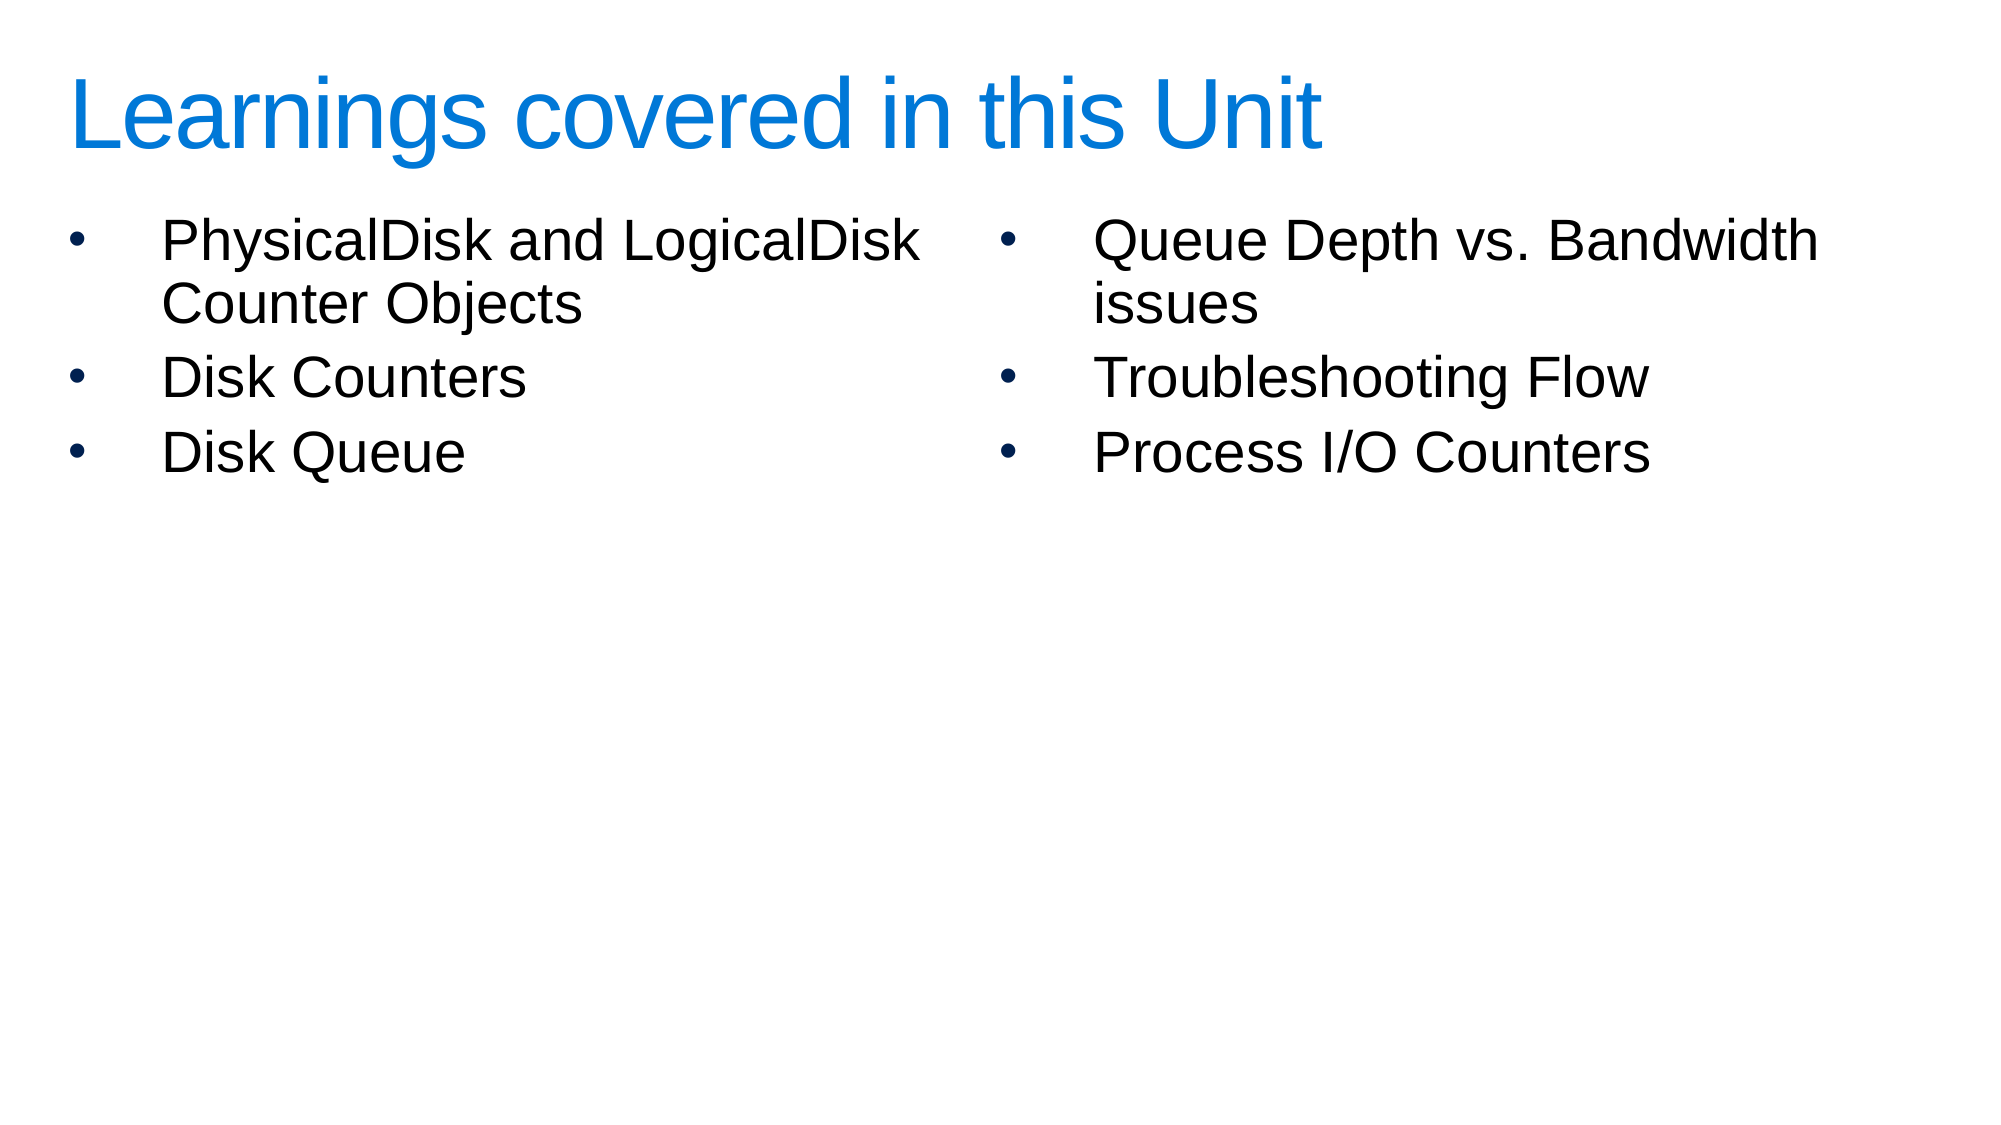

# Learnings covered in this Unit
PhysicalDisk and LogicalDisk Counter Objects
Disk Counters
Disk Queue
Queue Depth vs. Bandwidth issues
Troubleshooting Flow
Process I/O Counters